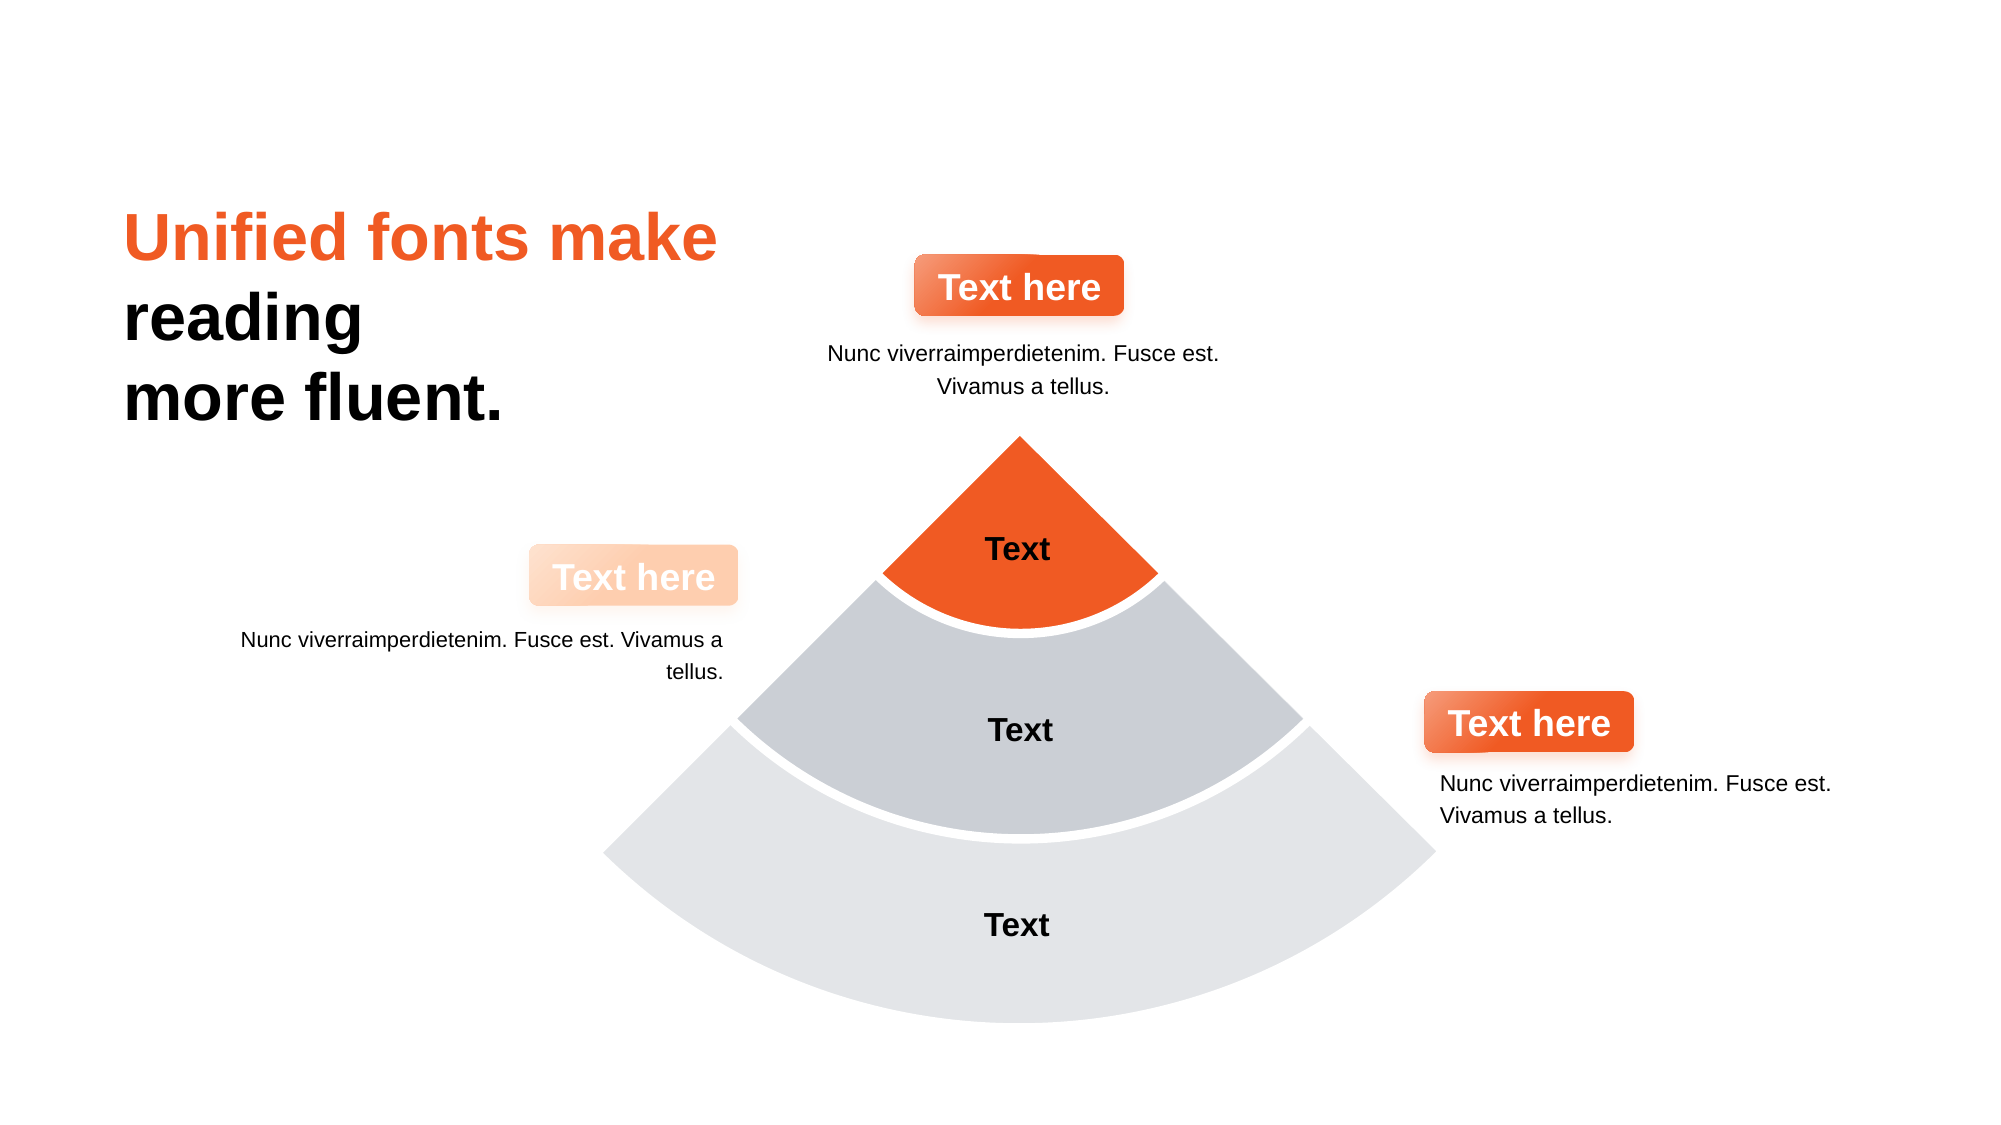

Unified fonts make reading
more fluent.
Text here
Nunc viverraimperdietenim. Fusce est. Vivamus a tellus.

Text
Text
Text
Nunc viverraimperdietenim. Fusce est. Vivamus a tellus.
Nunc viverraimperdietenim. Fusce est. Vivamus a tellus.
Text here
Text here